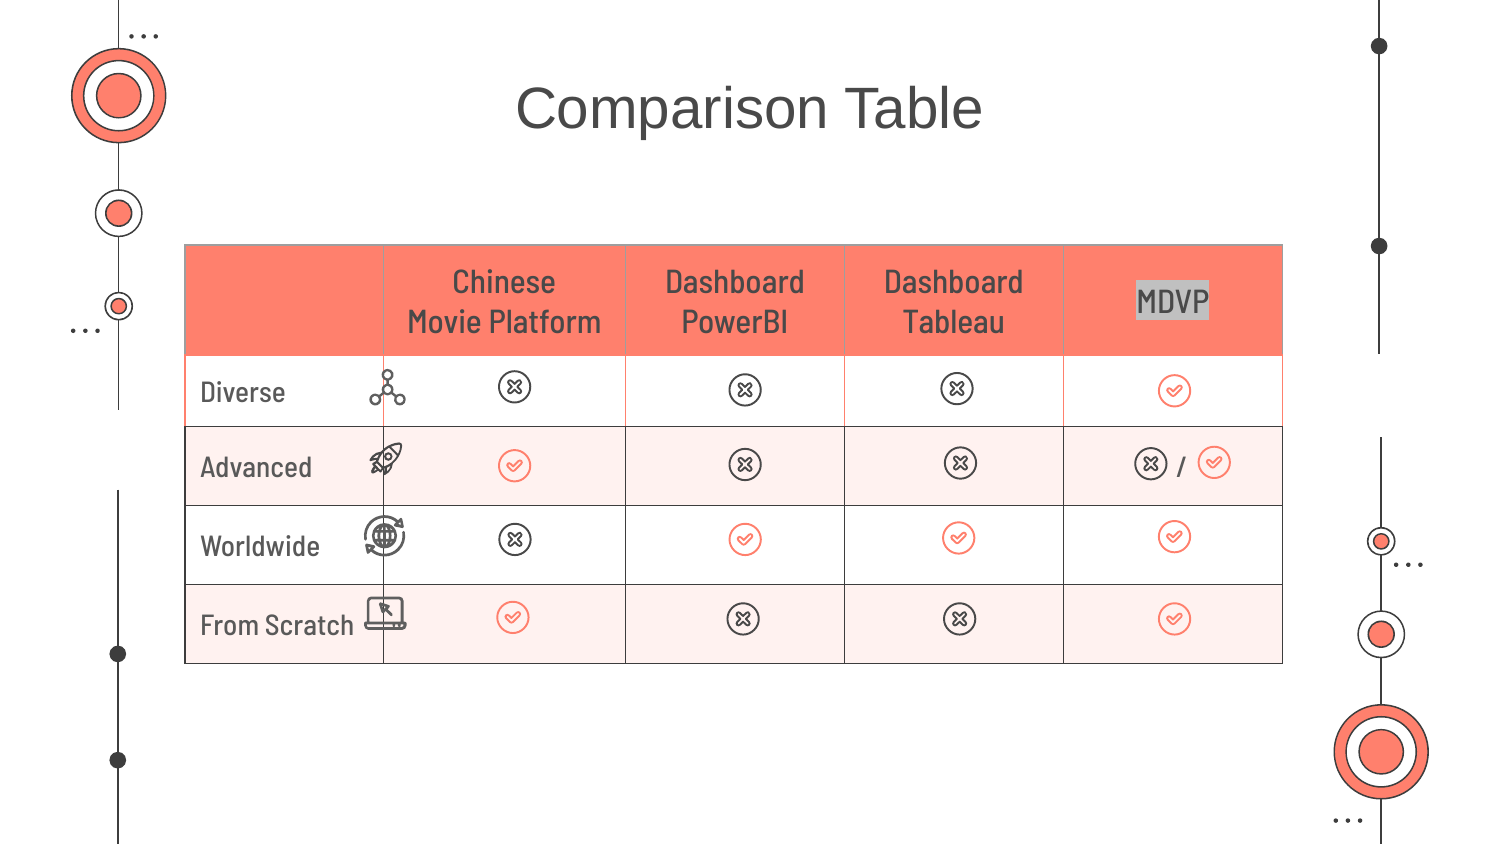

# Comparison Table
|  | Chinese Movie Platform | Dashboard PowerBI | Dashboard Tableau | MDVP |
| --- | --- | --- | --- | --- |
| Diverse |  |  |  |  |
| Advanced |  |  |  | / |
| Worldwide |  |  |  |  |
| From Scratch |  |  |  |  |